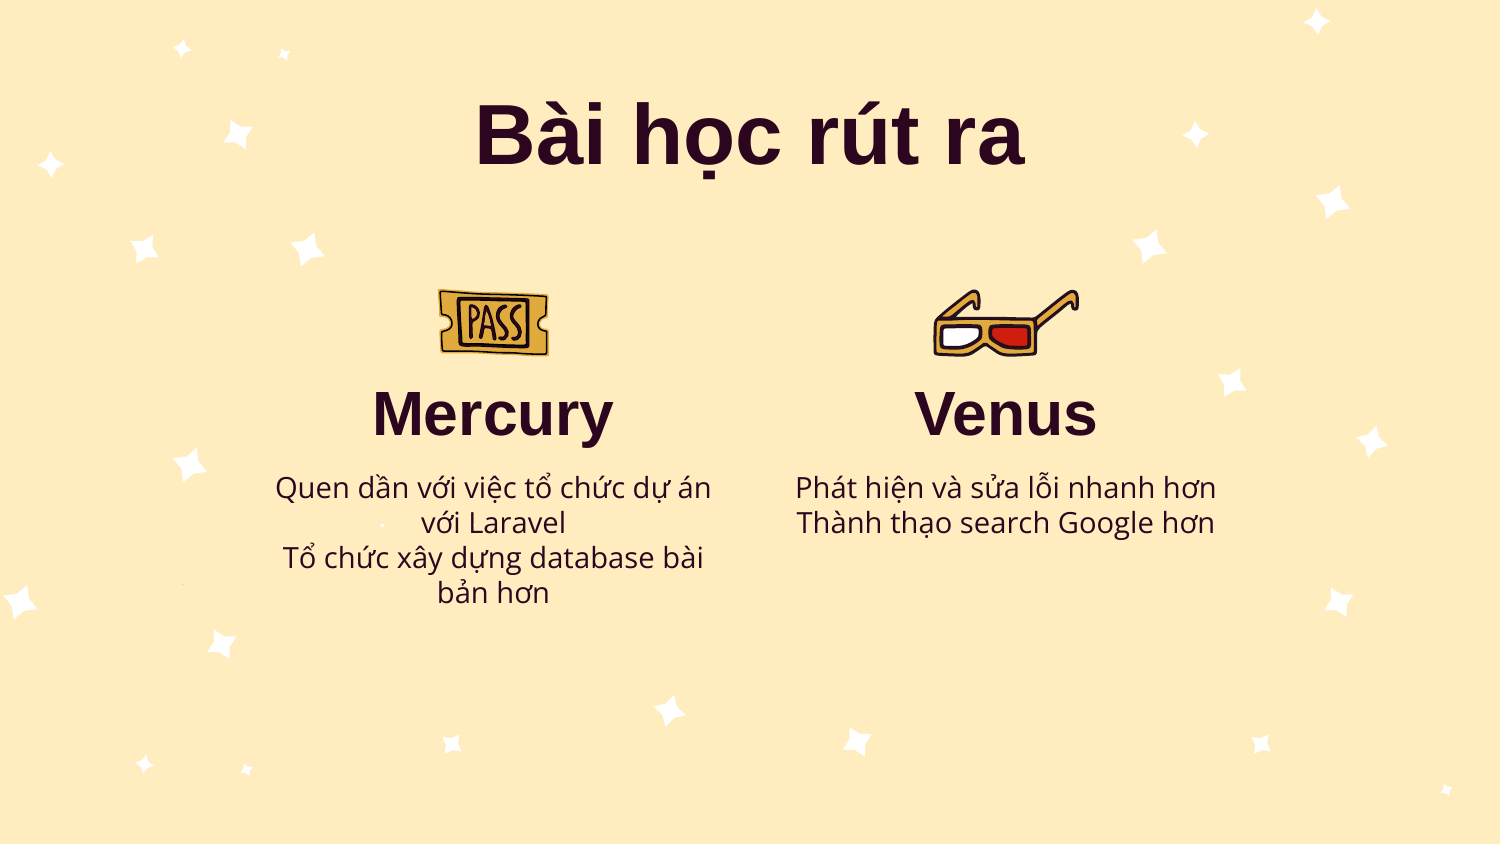

# Bài học rút ra

Mercury
Venus
Quen dần với việc tổ chức dự án với Laravel
Tổ chức xây dựng database bài bản hơn
Phát hiện và sửa lỗi nhanh hơn
Thành thạo search Google hơn